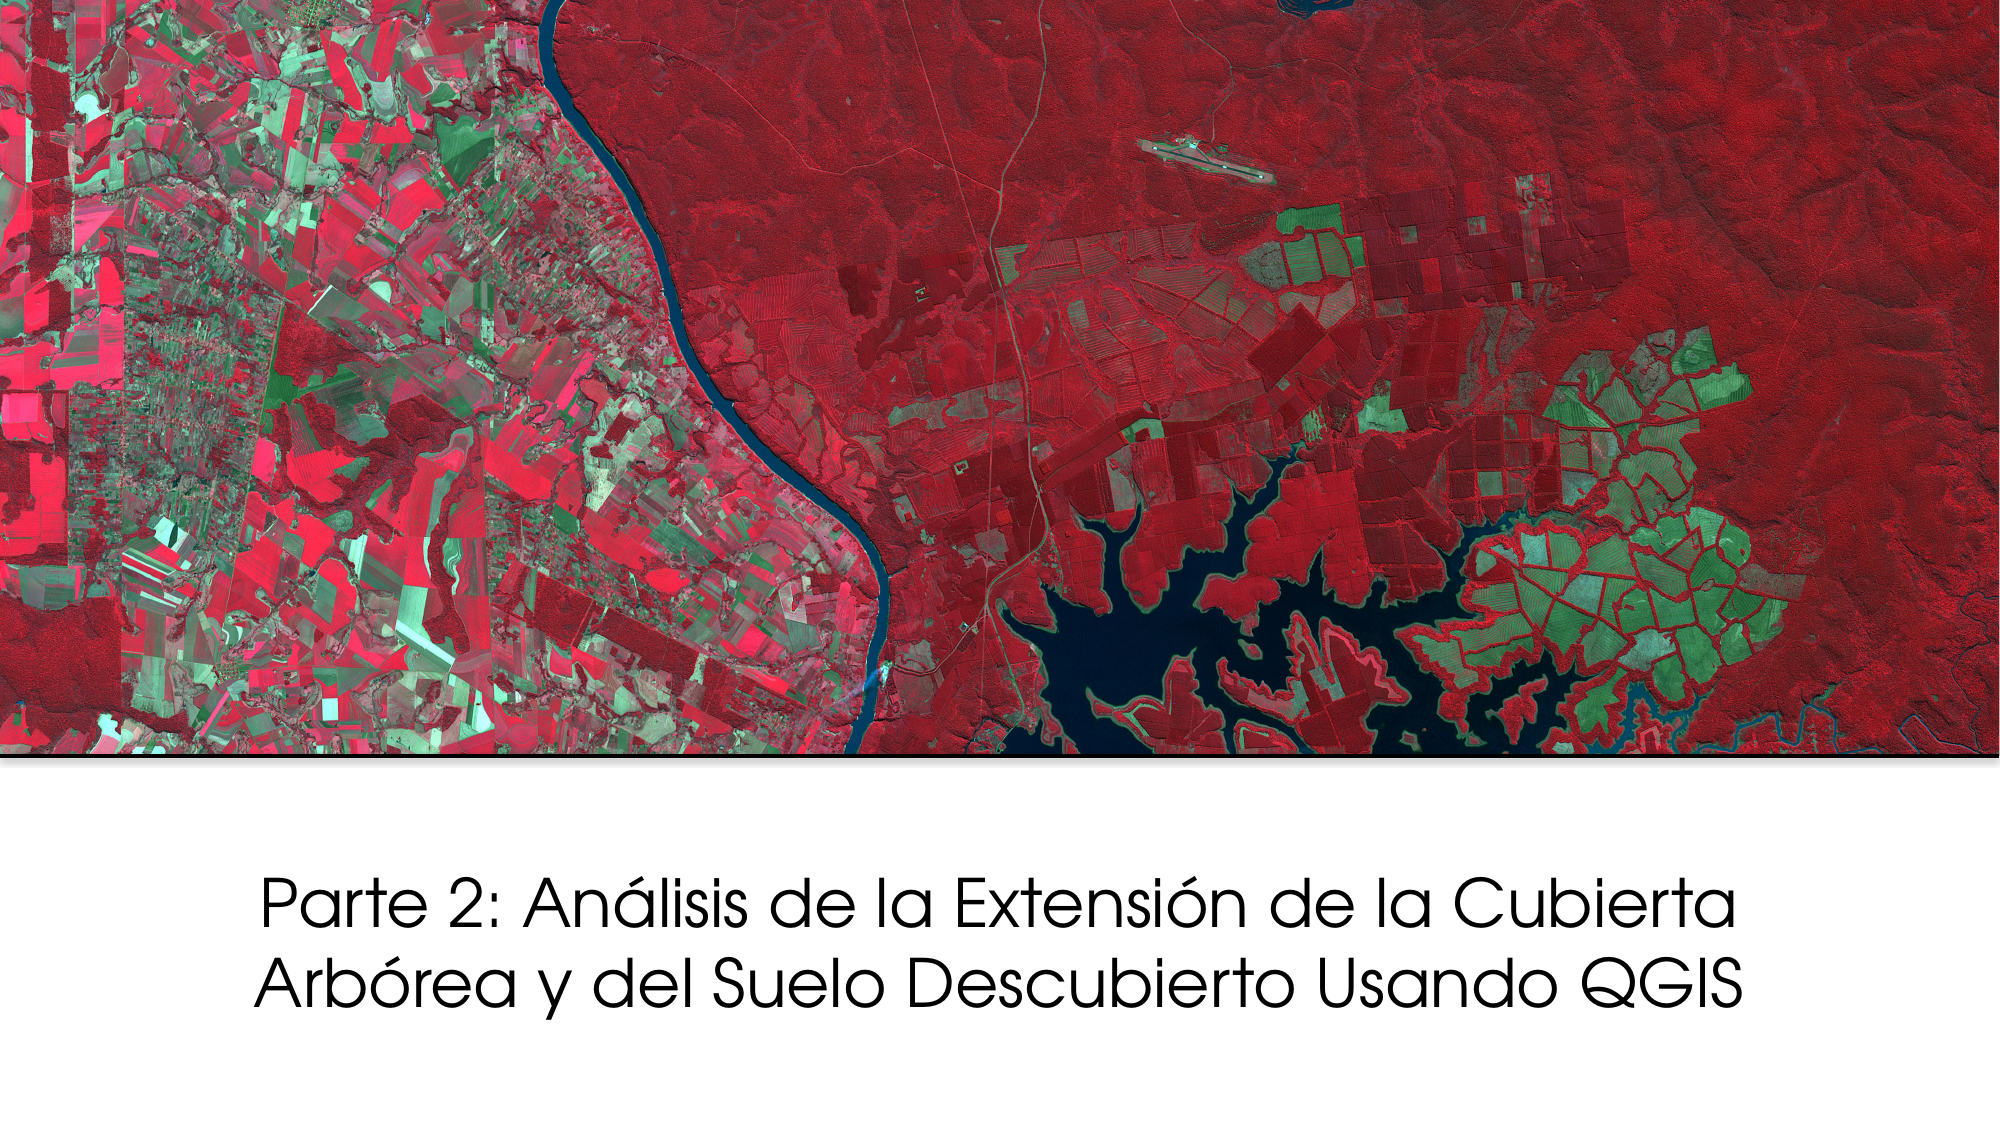

# Parte 2: Análisis de la Extensión de la Cubierta Arbórea y del Suelo Descubierto Usando QGIS